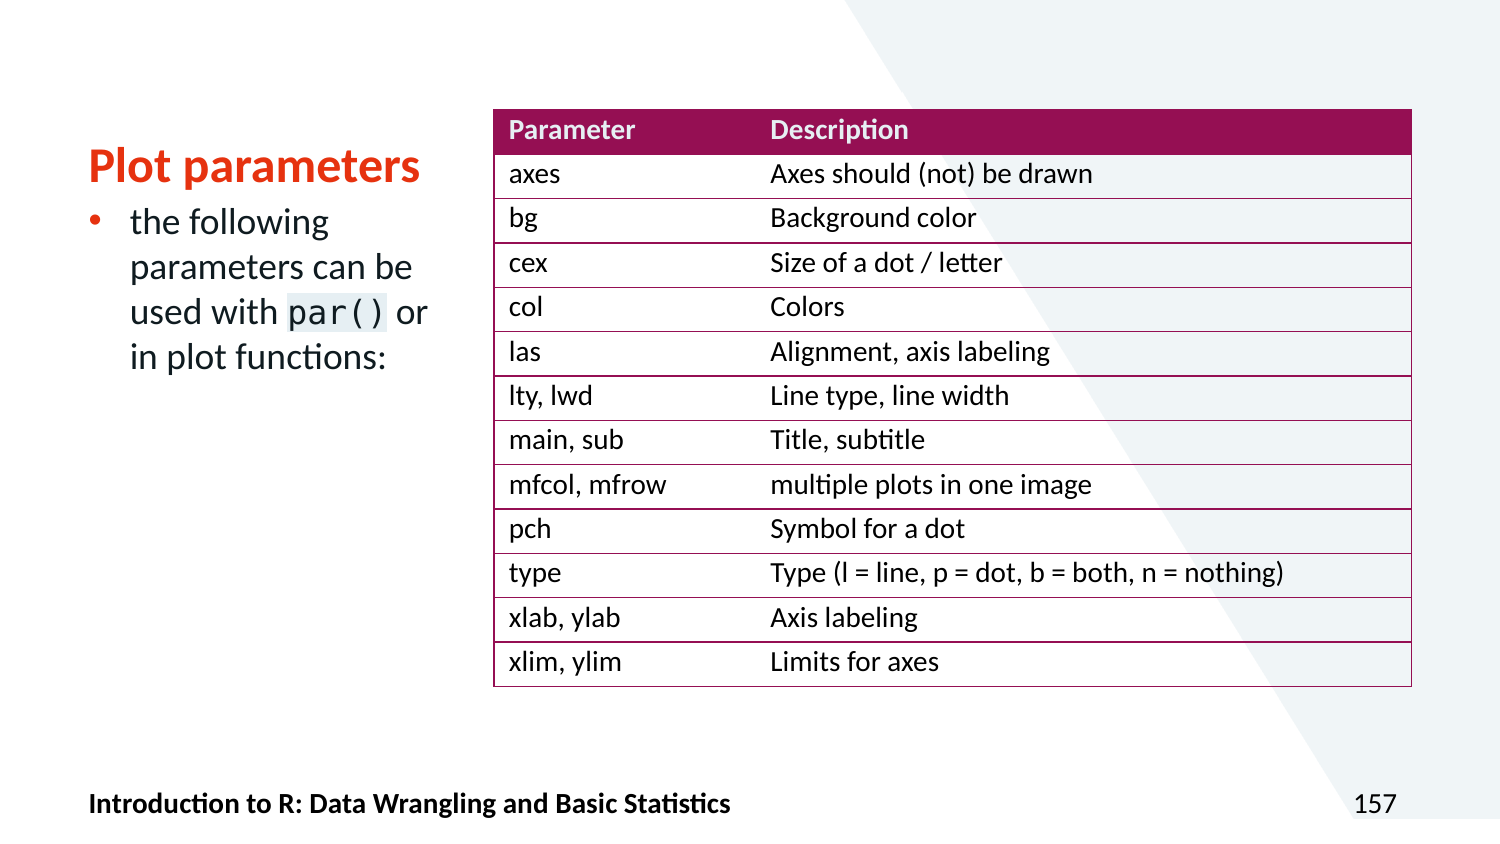

| Parameter | Description |
| --- | --- |
| axes | Axes should (not) be drawn |
| bg | Background color |
| cex | Size of a dot / letter |
| col | Colors |
| las | Alignment, axis labeling |
| lty, lwd | Line type, line width |
| main, sub | Title, subtitle |
| mfcol, mfrow | multiple plots in one image |
| pch | Symbol for a dot |
| type | Type (l = line, p = dot, b = both, n = nothing) |
| xlab, ylab | Axis labeling |
| xlim, ylim | Limits for axes |
# Plot parameters
the following parameters can be used with par() or in plot functions:
Introduction to R: Data Wrangling and Basic Statistics
157